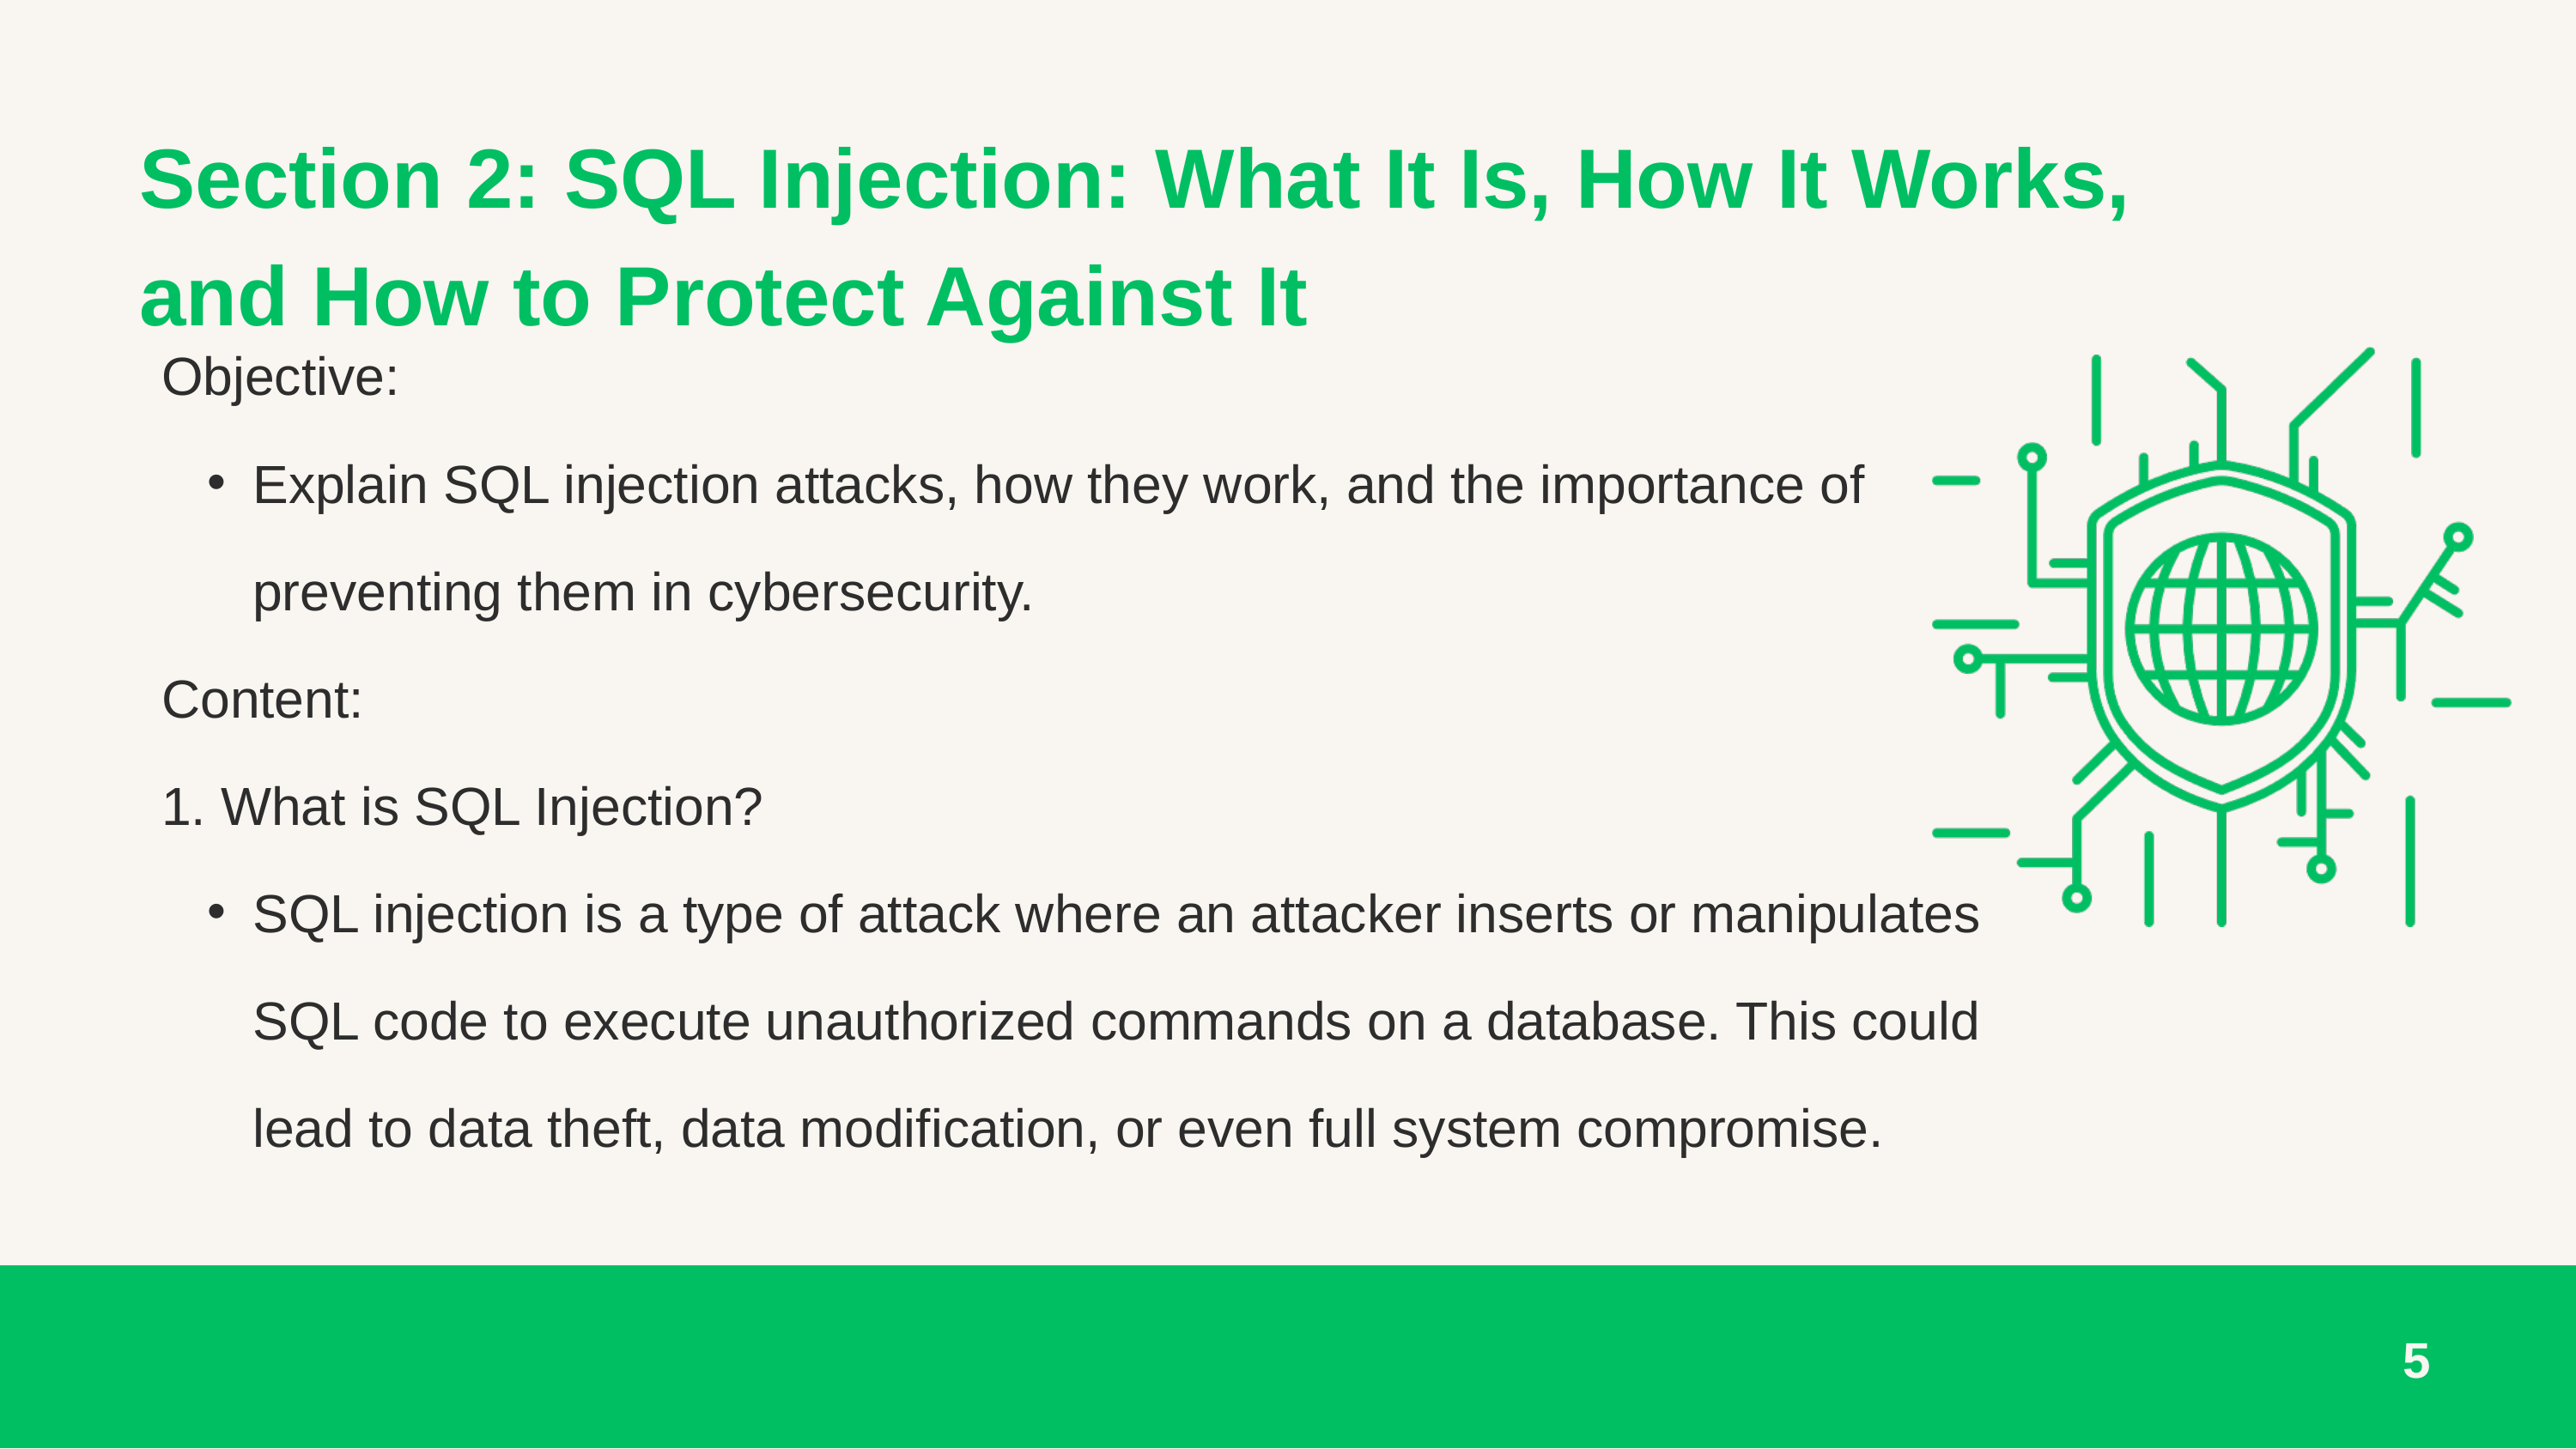

Section 2: SQL Injection: What It Is, How It Works, and How to Protect Against It
Objective:
Explain SQL injection attacks, how they work, and the importance of preventing them in cybersecurity.
Content:
1. What is SQL Injection?
SQL injection is a type of attack where an attacker inserts or manipulates SQL code to execute unauthorized commands on a database. This could lead to data theft, data modification, or even full system compromise.

5